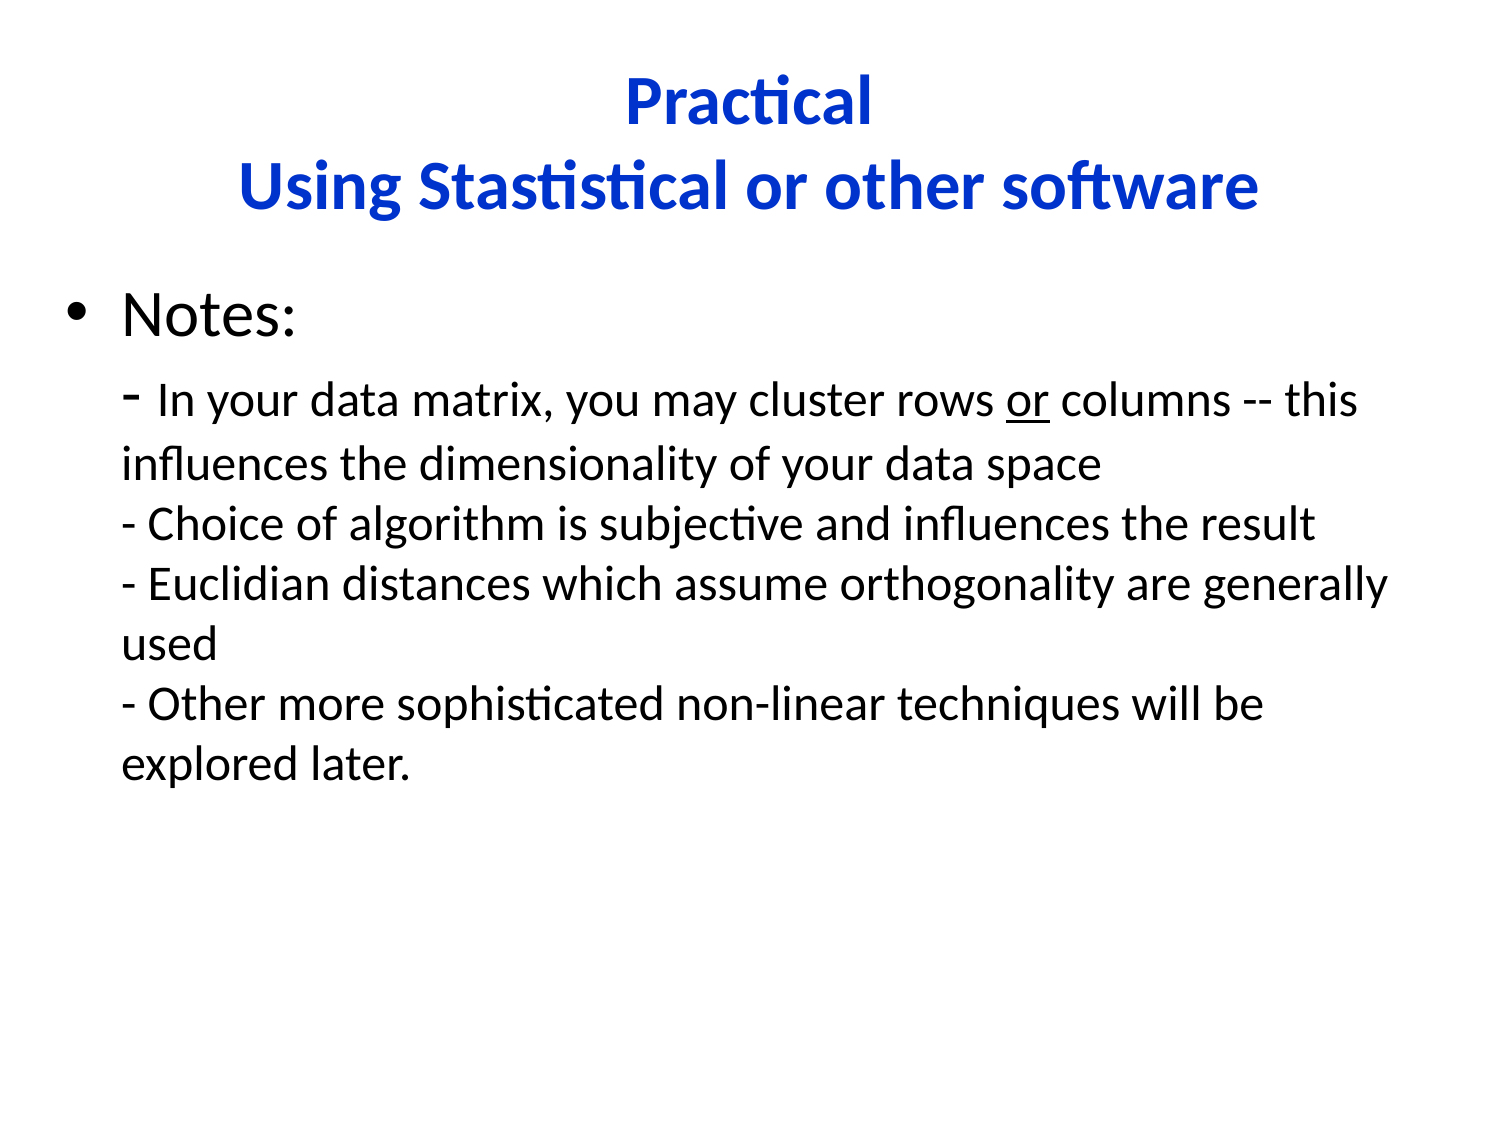

# Practical Using Stastistical or other software
Notes:
- In your data matrix, you may cluster rows or columns -- this influences the dimensionality of your data space
- Choice of algorithm is subjective and influences the result
- Euclidian distances which assume orthogonality are generally used
- Other more sophisticated non-linear techniques will be explored later.